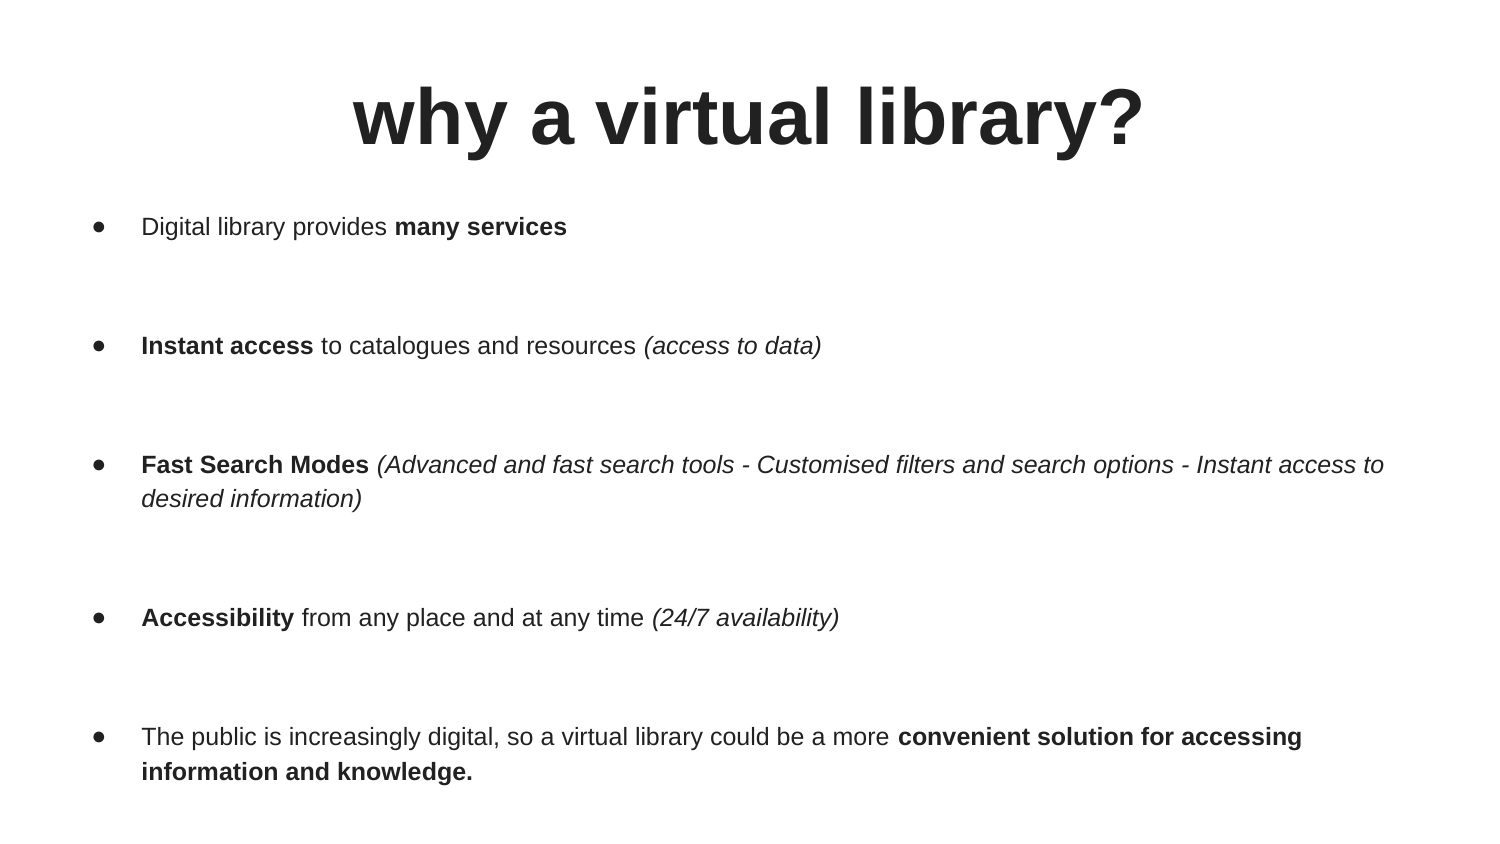

# why a virtual library?
Digital library provides many services

Instant access to catalogues and resources (access to data)

Fast Search Modes (Advanced and fast search tools - Customised filters and search options - Instant access to desired information)

Accessibility from any place and at any time (24/7 availability)

The public is increasingly digital, so a virtual library could be a more convenient solution for accessing information and knowledge.